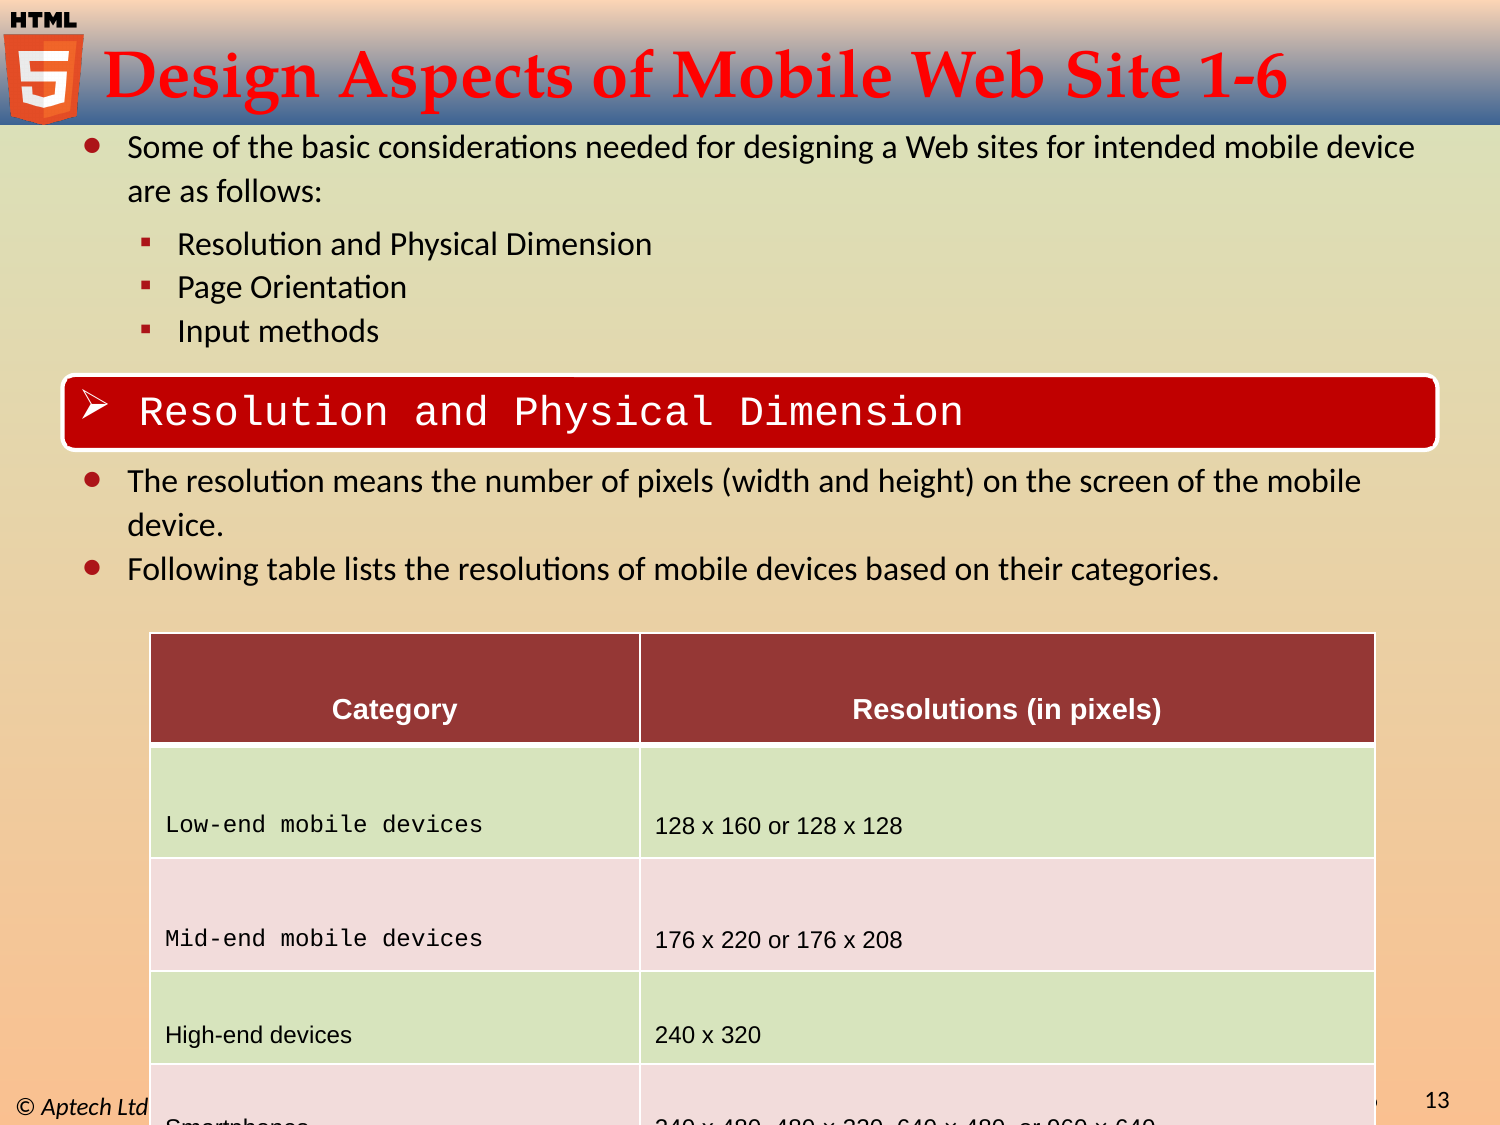

# Design Aspects of Mobile Web Site 1-6
Some of the basic considerations needed for designing a Web sites for intended mobile device are as follows:
Resolution and Physical Dimension
Page Orientation
Input methods

 Resolution and Physical Dimension
The resolution means the number of pixels (width and height) on the screen of the mobile device.
Following table lists the resolutions of mobile devices based on their categories.
| Category | Resolutions (in pixels) |
| --- | --- |
| Low-end mobile devices | 128 x 160 or 128 x 128 |
| Mid-end mobile devices | 176 x 220 or 176 x 208 |
| High-end devices | 240 x 320 |
| Smartphones | 240 x 480, 480 × 320, 640 × 480, or 960 × 640 |
Building a Mobile Web Application / Session 16
13